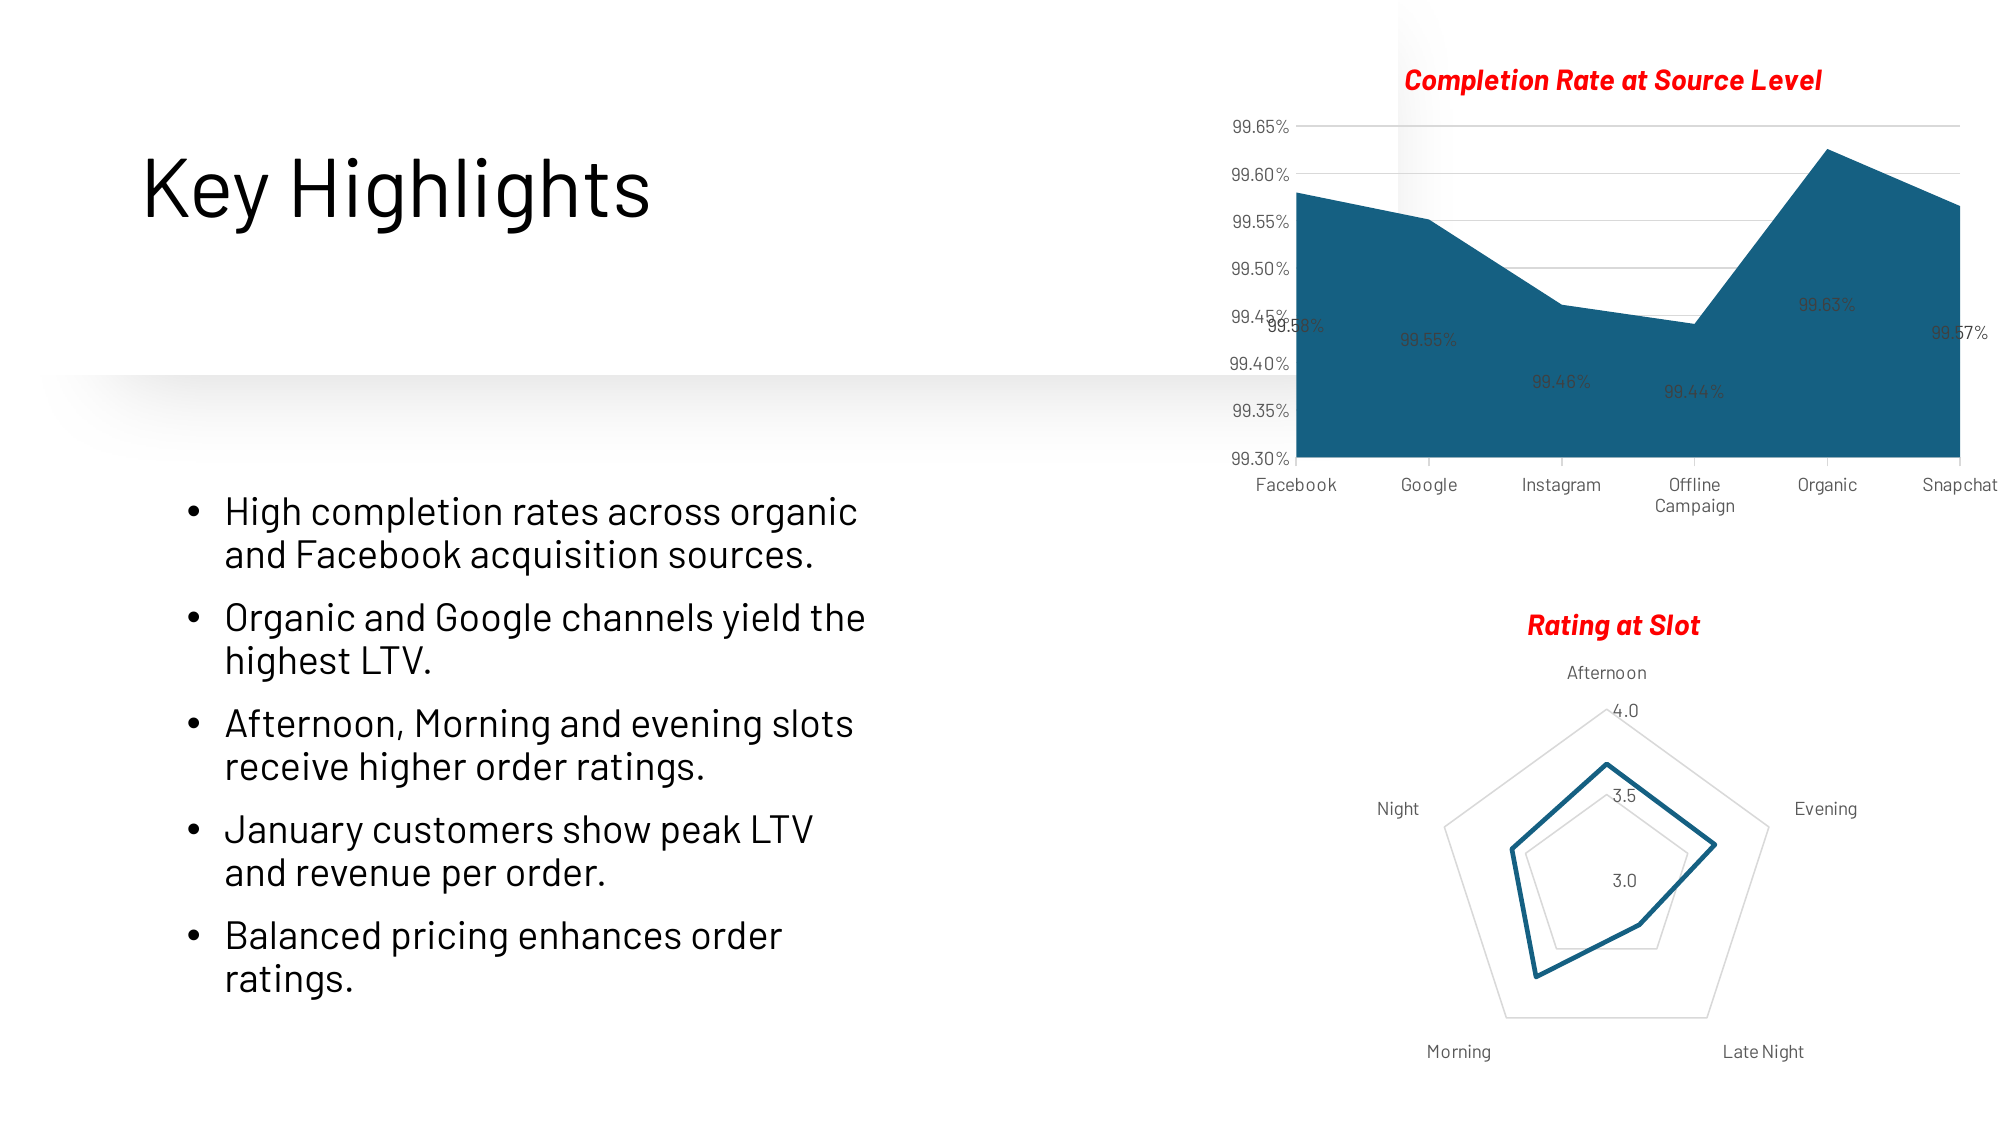

### Chart: Completion Rate at Source Level

| Category | Total |
|---|---|
| Facebook | 0.9957983193277311 |
| Google | 0.9955123410620793 |
| Instagram | 0.9946120689655172 |
| Offline Campaign | 0.9944095038434662 |
| Organic | 0.9962574850299402 |
| Snapchat | 0.9956538917423943 |
# Key Highlights
High completion rates across organic and Facebook acquisition sources.
Organic and Google channels yield the highest LTV.
Afternoon, Morning and evening slots receive higher order ratings.
January customers show peak LTV and revenue per order.
Balanced pricing enhances order ratings.

### Chart: Rating at Slot

| Category | Total |
|---|---|
| Afternoon | 3.6792707629979744 |
| Evening | 3.6670203735144313 |
| Late Night | 3.3259911894273126 |
| Morning | 3.7036555947300056 |
| Night | 3.584181224803225 |